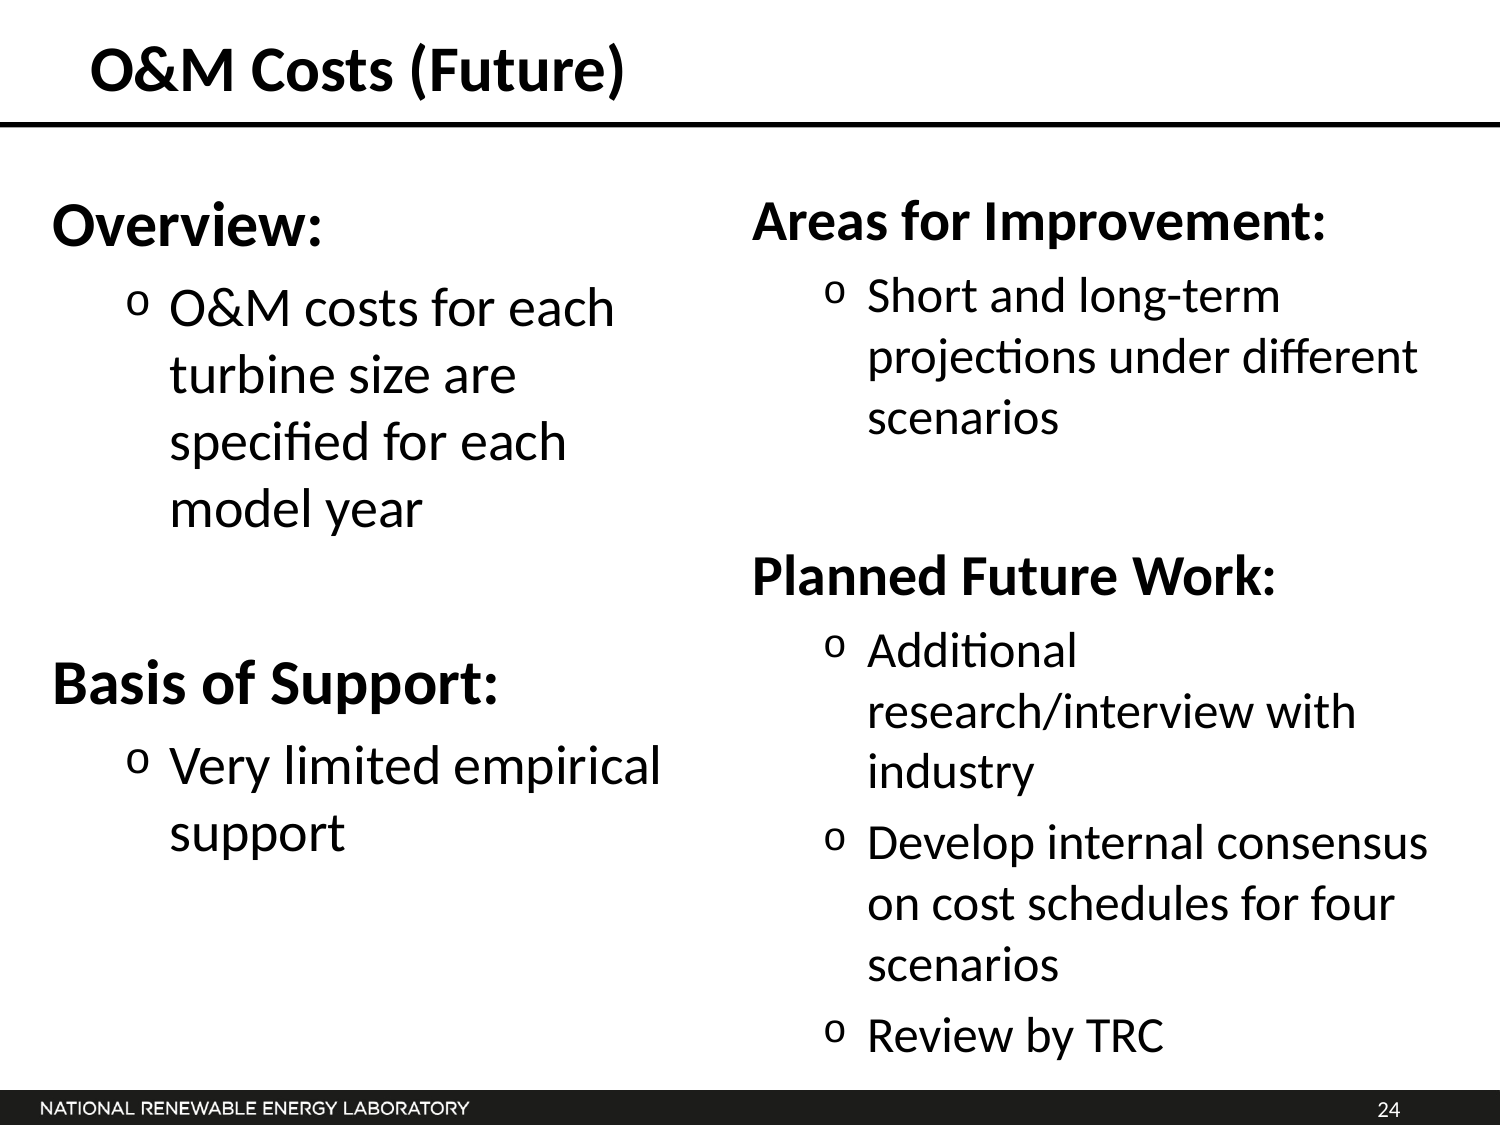

# O&M Costs (Future)
Overview:
O&M costs for each turbine size are specified for each model year

Basis of Support:
Very limited empirical support

Areas for Improvement:
Short and long-term projections under different scenarios

Planned Future Work:
Additional research/interview with industry
Develop internal consensus on cost schedules for four scenarios
Review by TRC